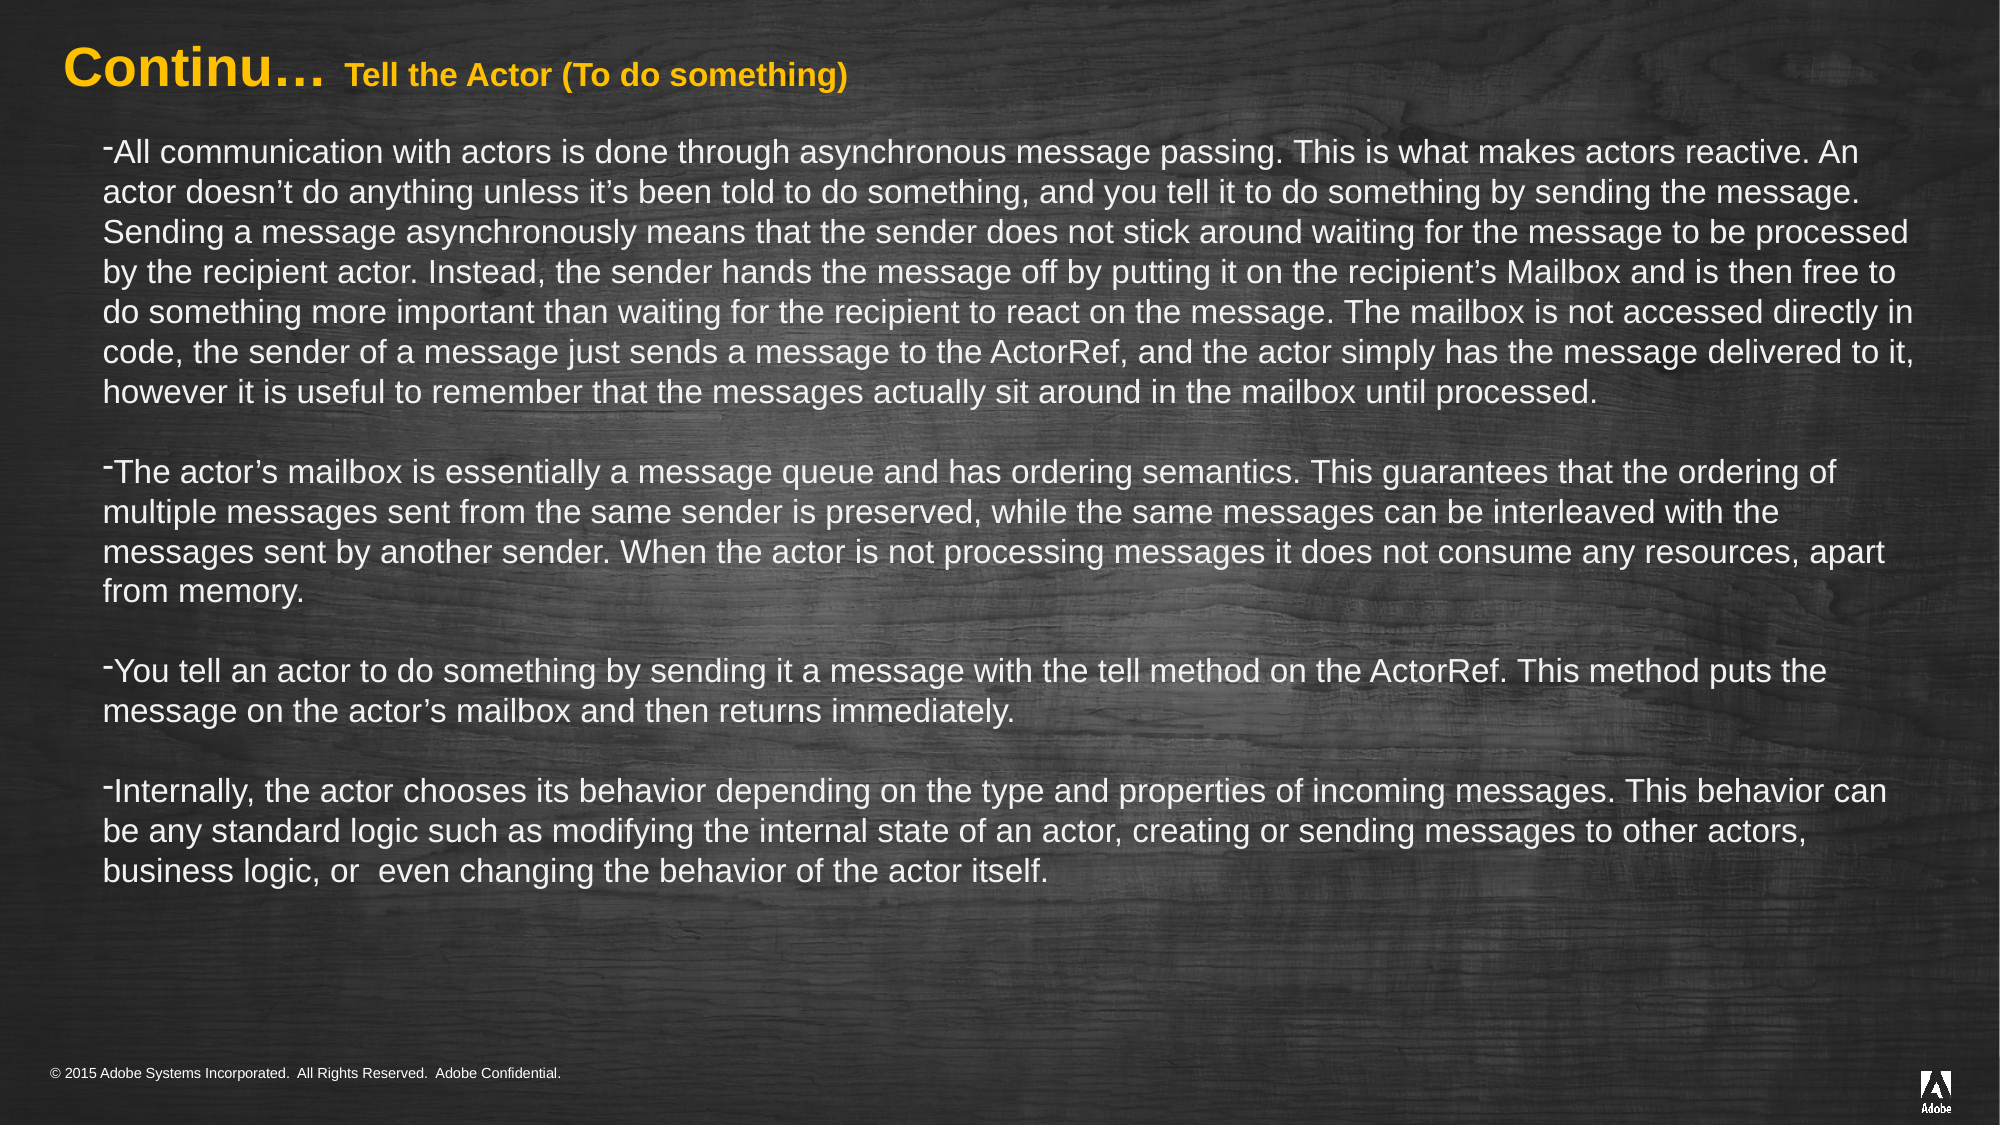

# Continu… Tell the Actor (To do something)
All communication with actors is done through asynchronous message passing. This is what makes actors reactive. An actor doesn’t do anything unless it’s been told to do something, and you tell it to do something by sending the message. Sending a message asynchronously means that the sender does not stick around waiting for the message to be processed by the recipient actor. Instead, the sender hands the message off by putting it on the recipient’s Mailbox and is then free to do something more important than waiting for the recipient to react on the message. The mailbox is not accessed directly in code, the sender of a message just sends a message to the ActorRef, and the actor simply has the message delivered to it, however it is useful to remember that the messages actually sit around in the mailbox until processed.

The actor’s mailbox is essentially a message queue and has ordering semantics. This guarantees that the ordering of multiple messages sent from the same sender is preserved, while the same messages can be interleaved with the messages sent by another sender. When the actor is not processing messages it does not consume any resources, apart from memory.

You tell an actor to do something by sending it a message with the tell method on the ActorRef. This method puts the message on the actor’s mailbox and then returns immediately.

Internally, the actor chooses its behavior depending on the type and properties of incoming messages. This behavior can be any standard logic such as modifying the internal state of an actor, creating or sending messages to other actors, business logic, or  even changing the behavior of the actor itself.